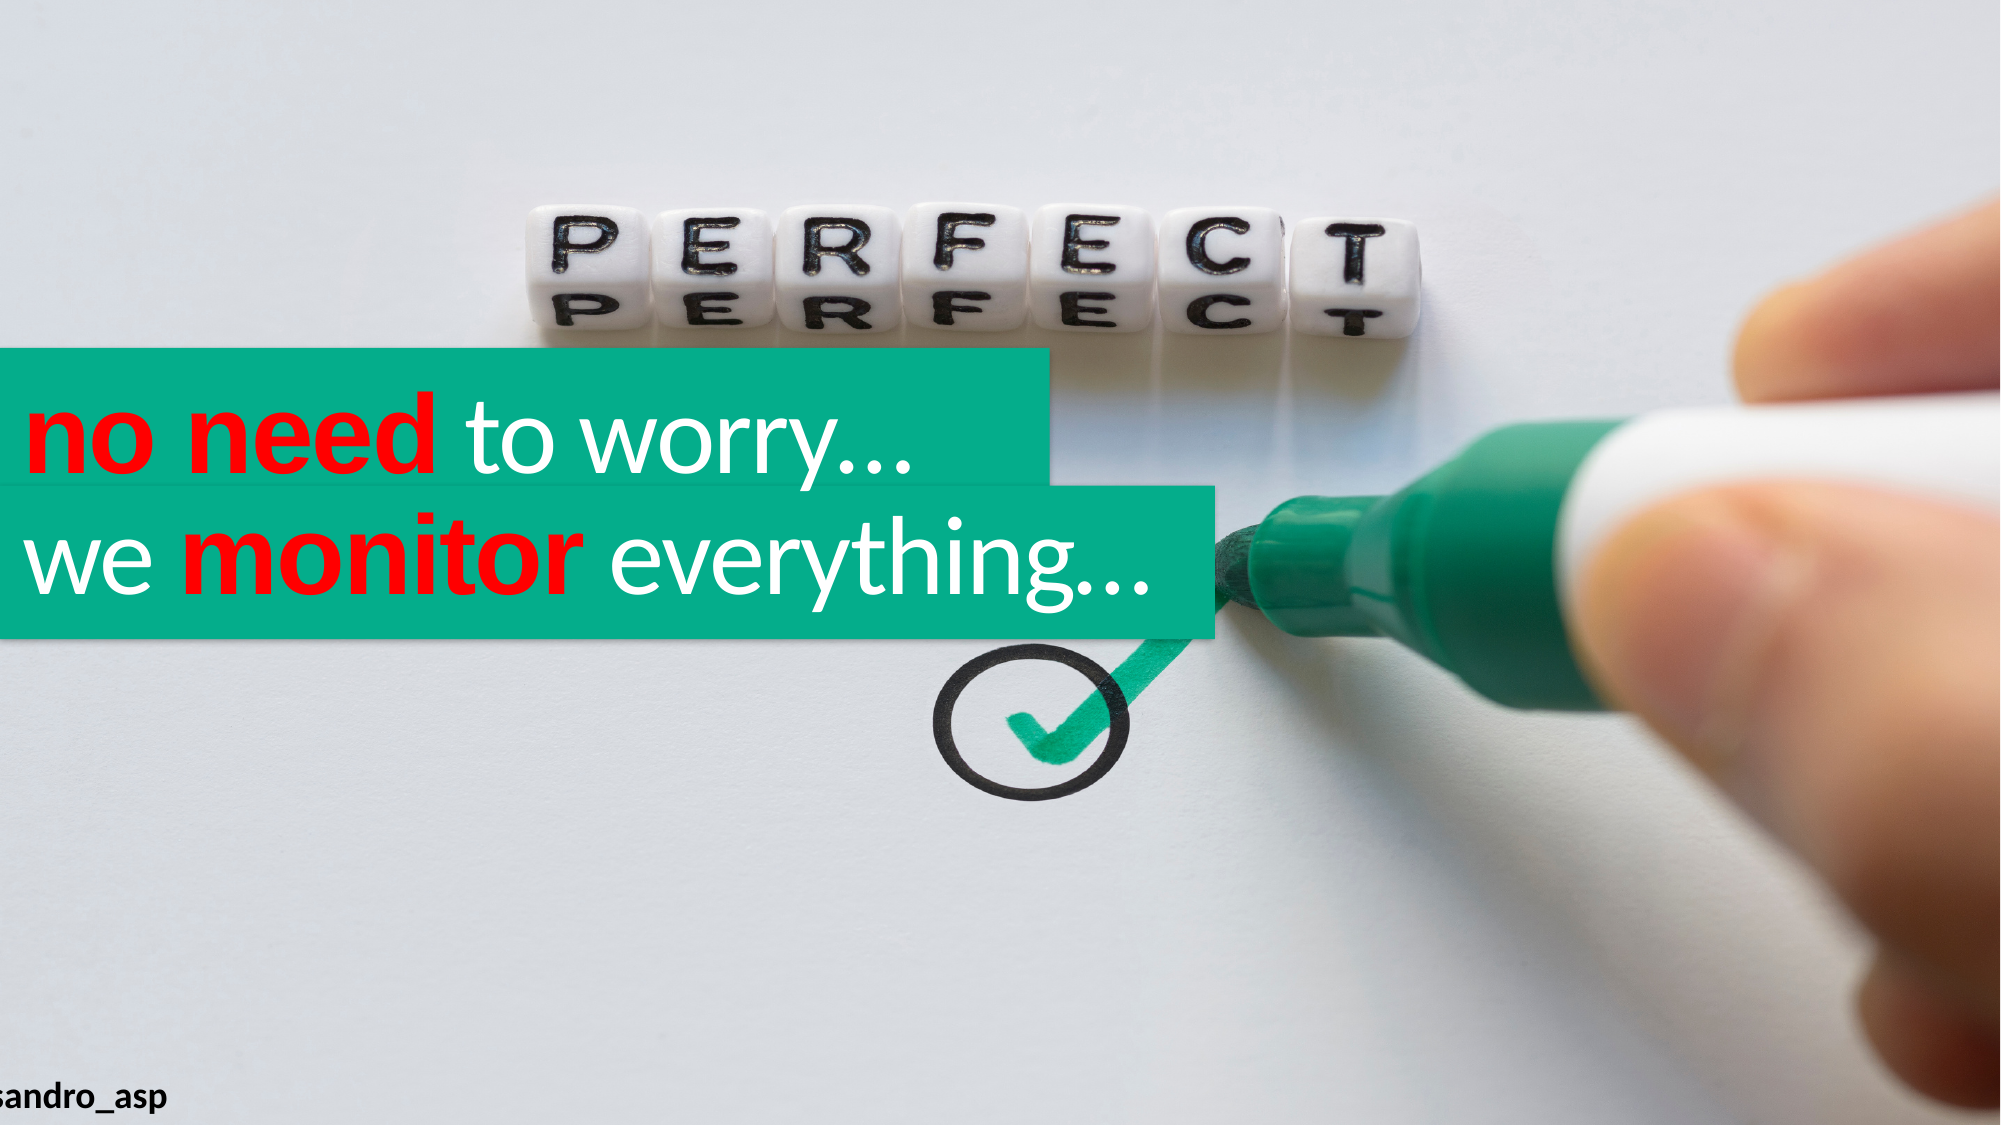

no need to worry…
we monitor everything…

@sandro_asp